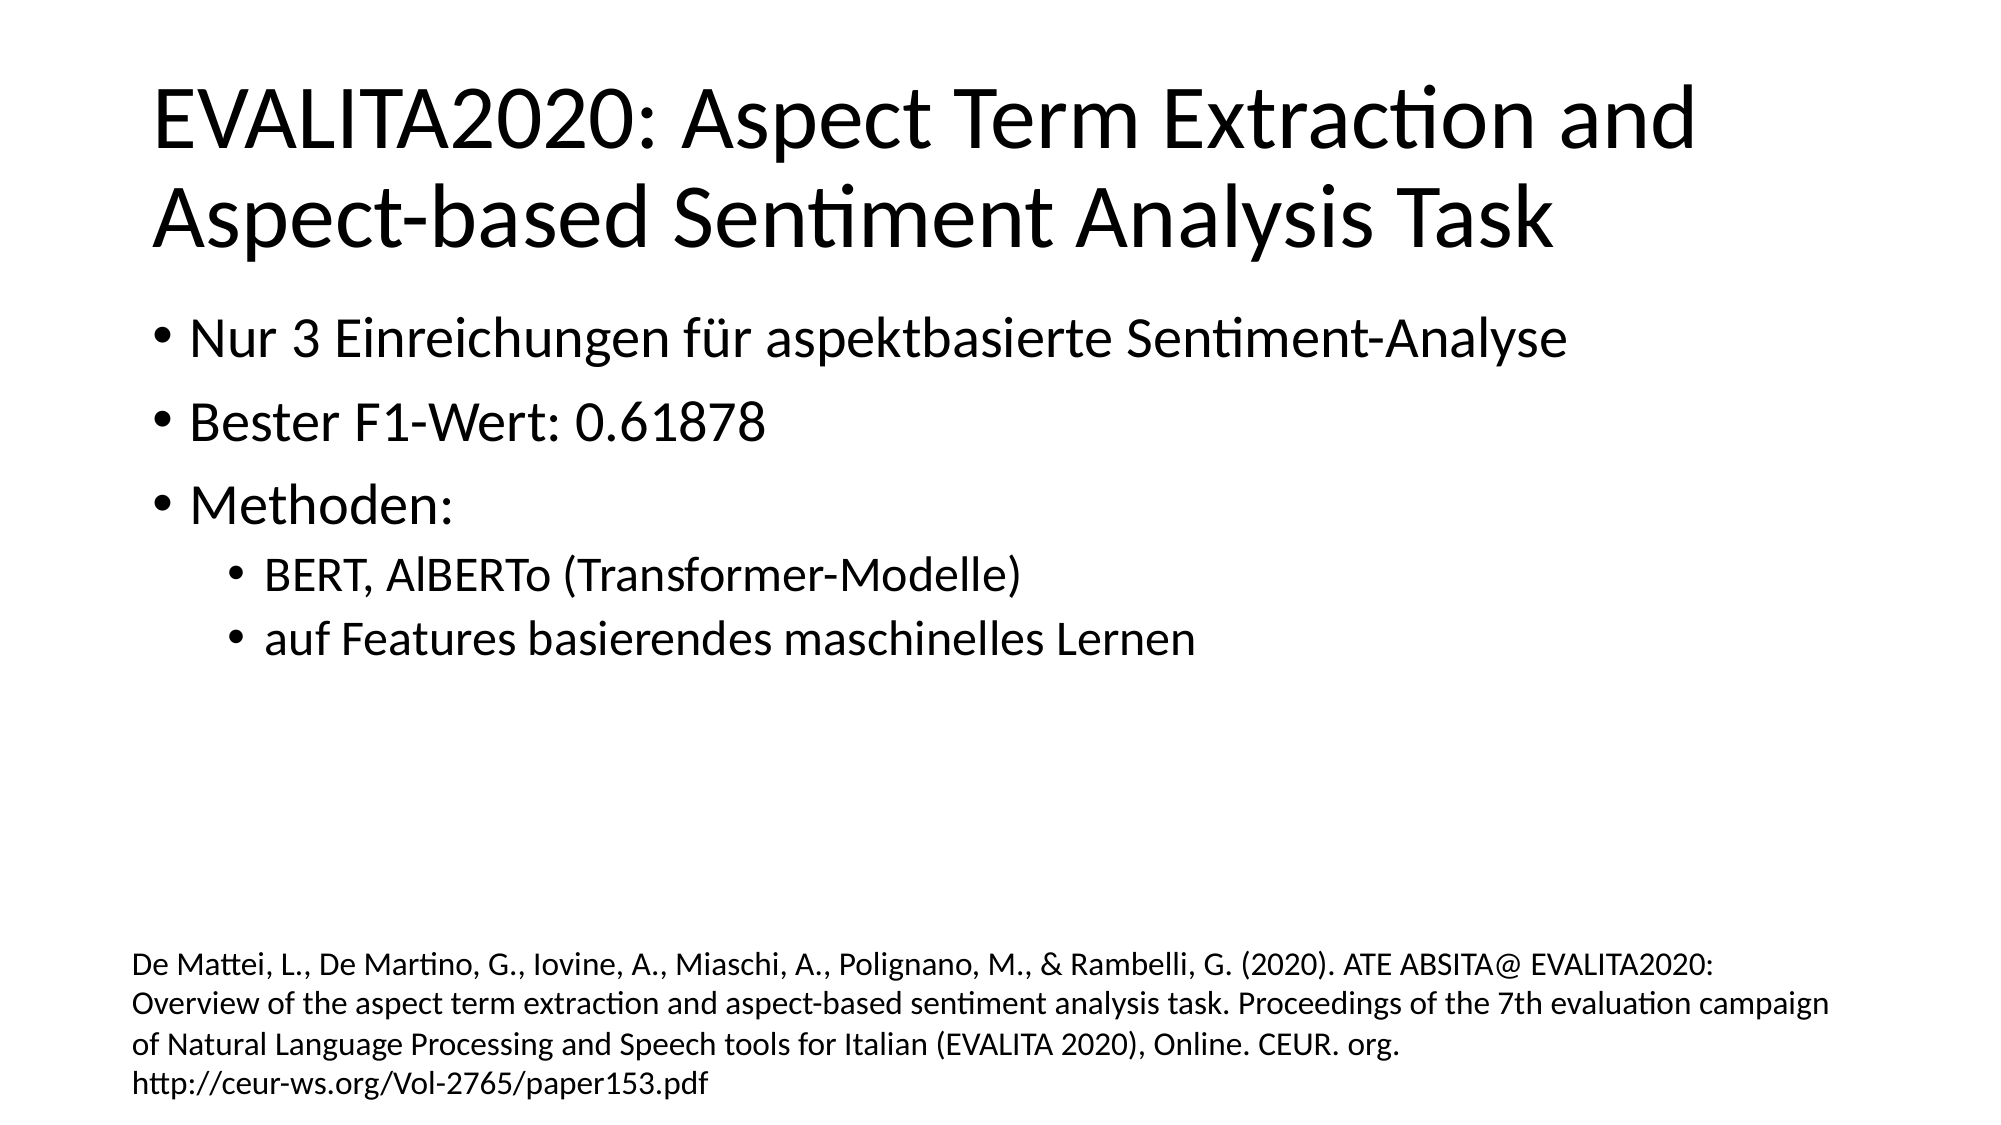

# EVALITA2020: Aspect Term Extraction and Aspect-based Sentiment Analysis Task
Nur 3 Einreichungen für aspektbasierte Sentiment-Analyse
Bester F1-Wert: 0.61878
Methoden:
BERT, AlBERTo (Transformer-Modelle)
auf Features basierendes maschinelles Lernen

De Mattei, L., De Martino, G., Iovine, A., Miaschi, A., Polignano, M., & Rambelli, G. (2020). ATE ABSITA@ EVALITA2020: Overview of the aspect term extraction and aspect-based sentiment analysis task. Proceedings of the 7th evaluation campaign of Natural Language Processing and Speech tools for Italian (EVALITA 2020), Online. CEUR. org.
http://ceur-ws.org/Vol-2765/paper153.pdf